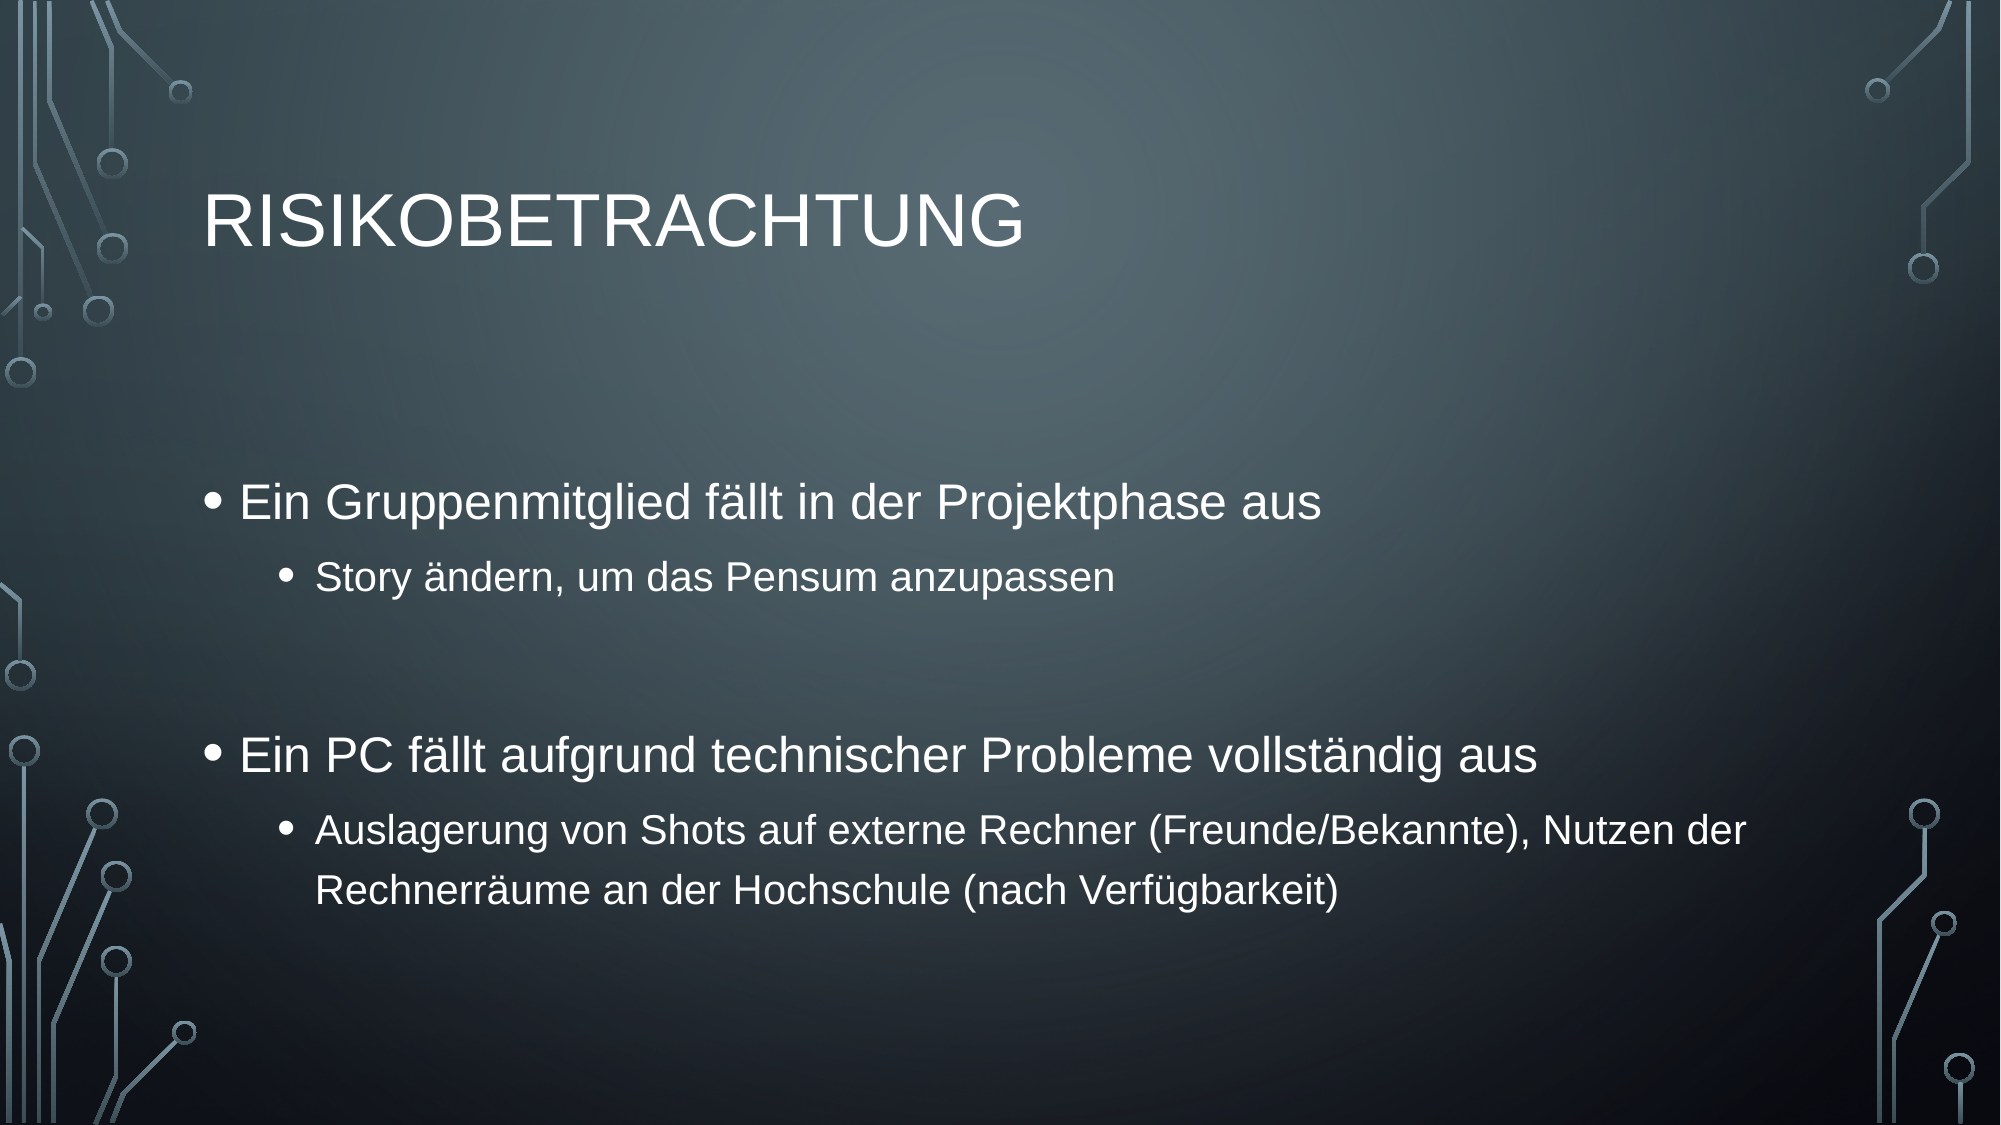

# Risikobetrachtung

Ein Gruppenmitglied fällt in der Projektphase aus
Story ändern, um das Pensum anzupassen

Ein PC fällt aufgrund technischer Probleme vollständig aus
Auslagerung von Shots auf externe Rechner (Freunde/Bekannte), Nutzen der Rechnerräume an der Hochschule (nach Verfügbarkeit)